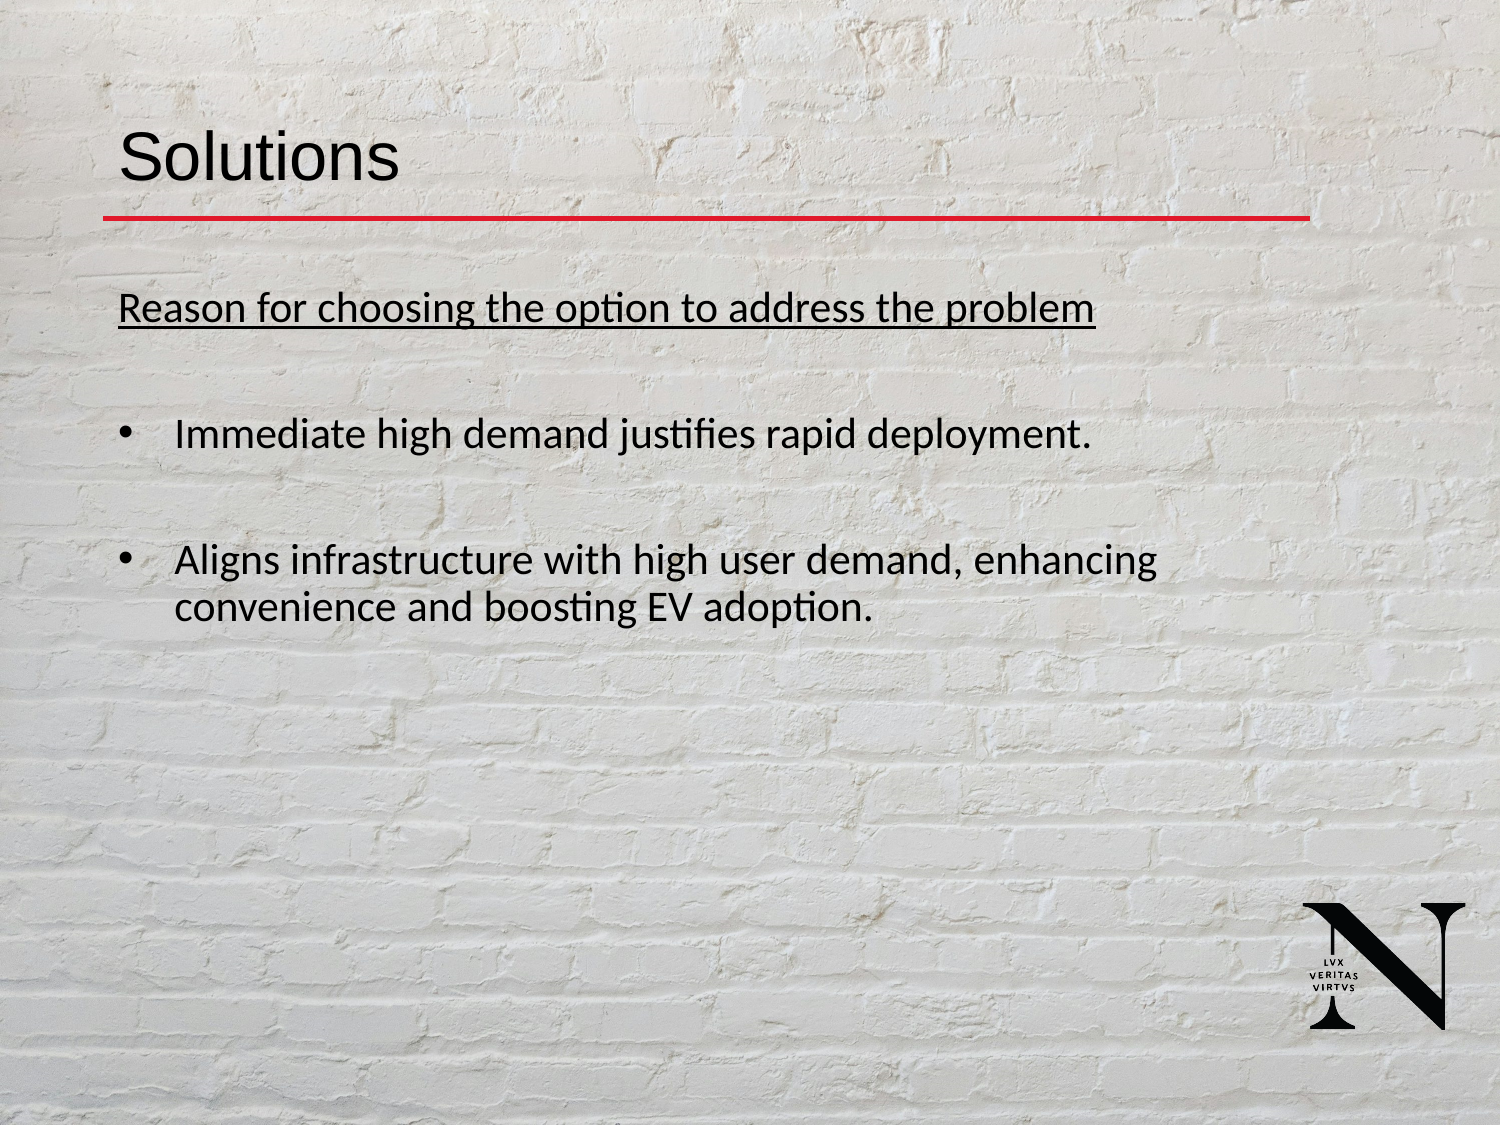

# Solutions
Reason for choosing the option to address the problem

Immediate high demand justifies rapid deployment.

Aligns infrastructure with high user demand, enhancing convenience and boosting EV adoption.

14